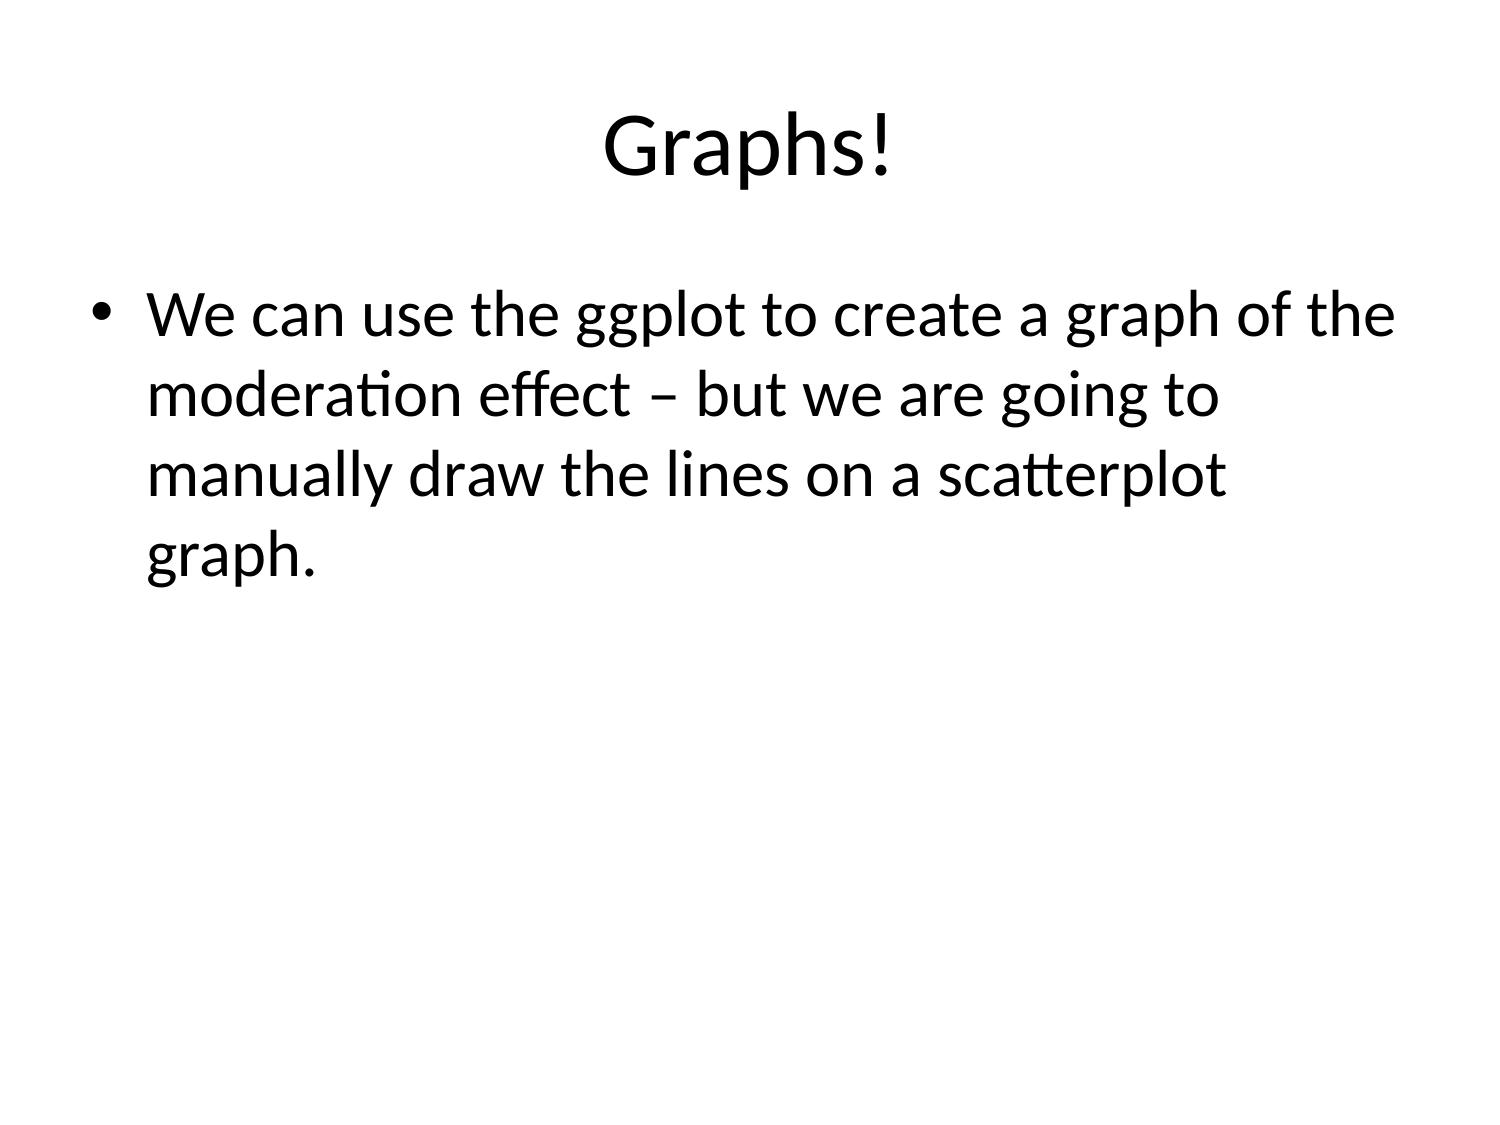

# Graphs!
We can use the ggplot to create a graph of the moderation effect – but we are going to manually draw the lines on a scatterplot graph.